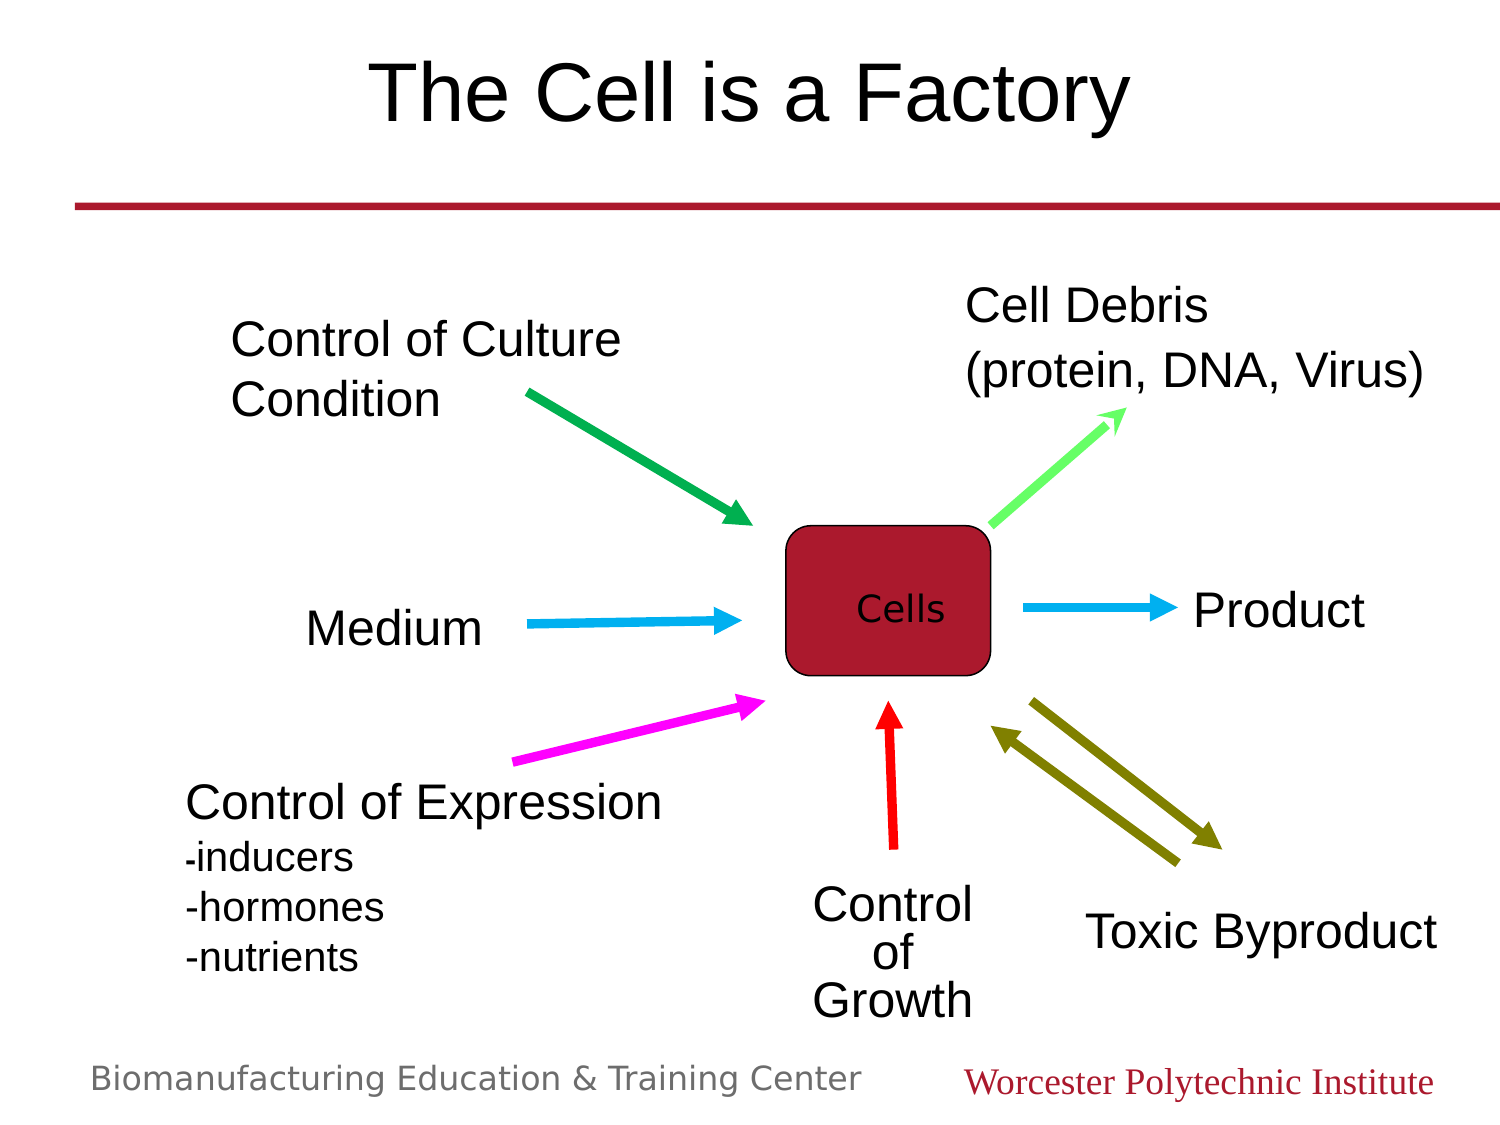

The Cell is a Factory
Cell Debris
(protein, DNA, Virus)
Control of Culture Condition

    Cells
Product
Medium

Control of Expression
-inducers
-hormones
-nutrients
Control of Growth
Toxic Byproduct
Biomanufacturing Education & Training Center